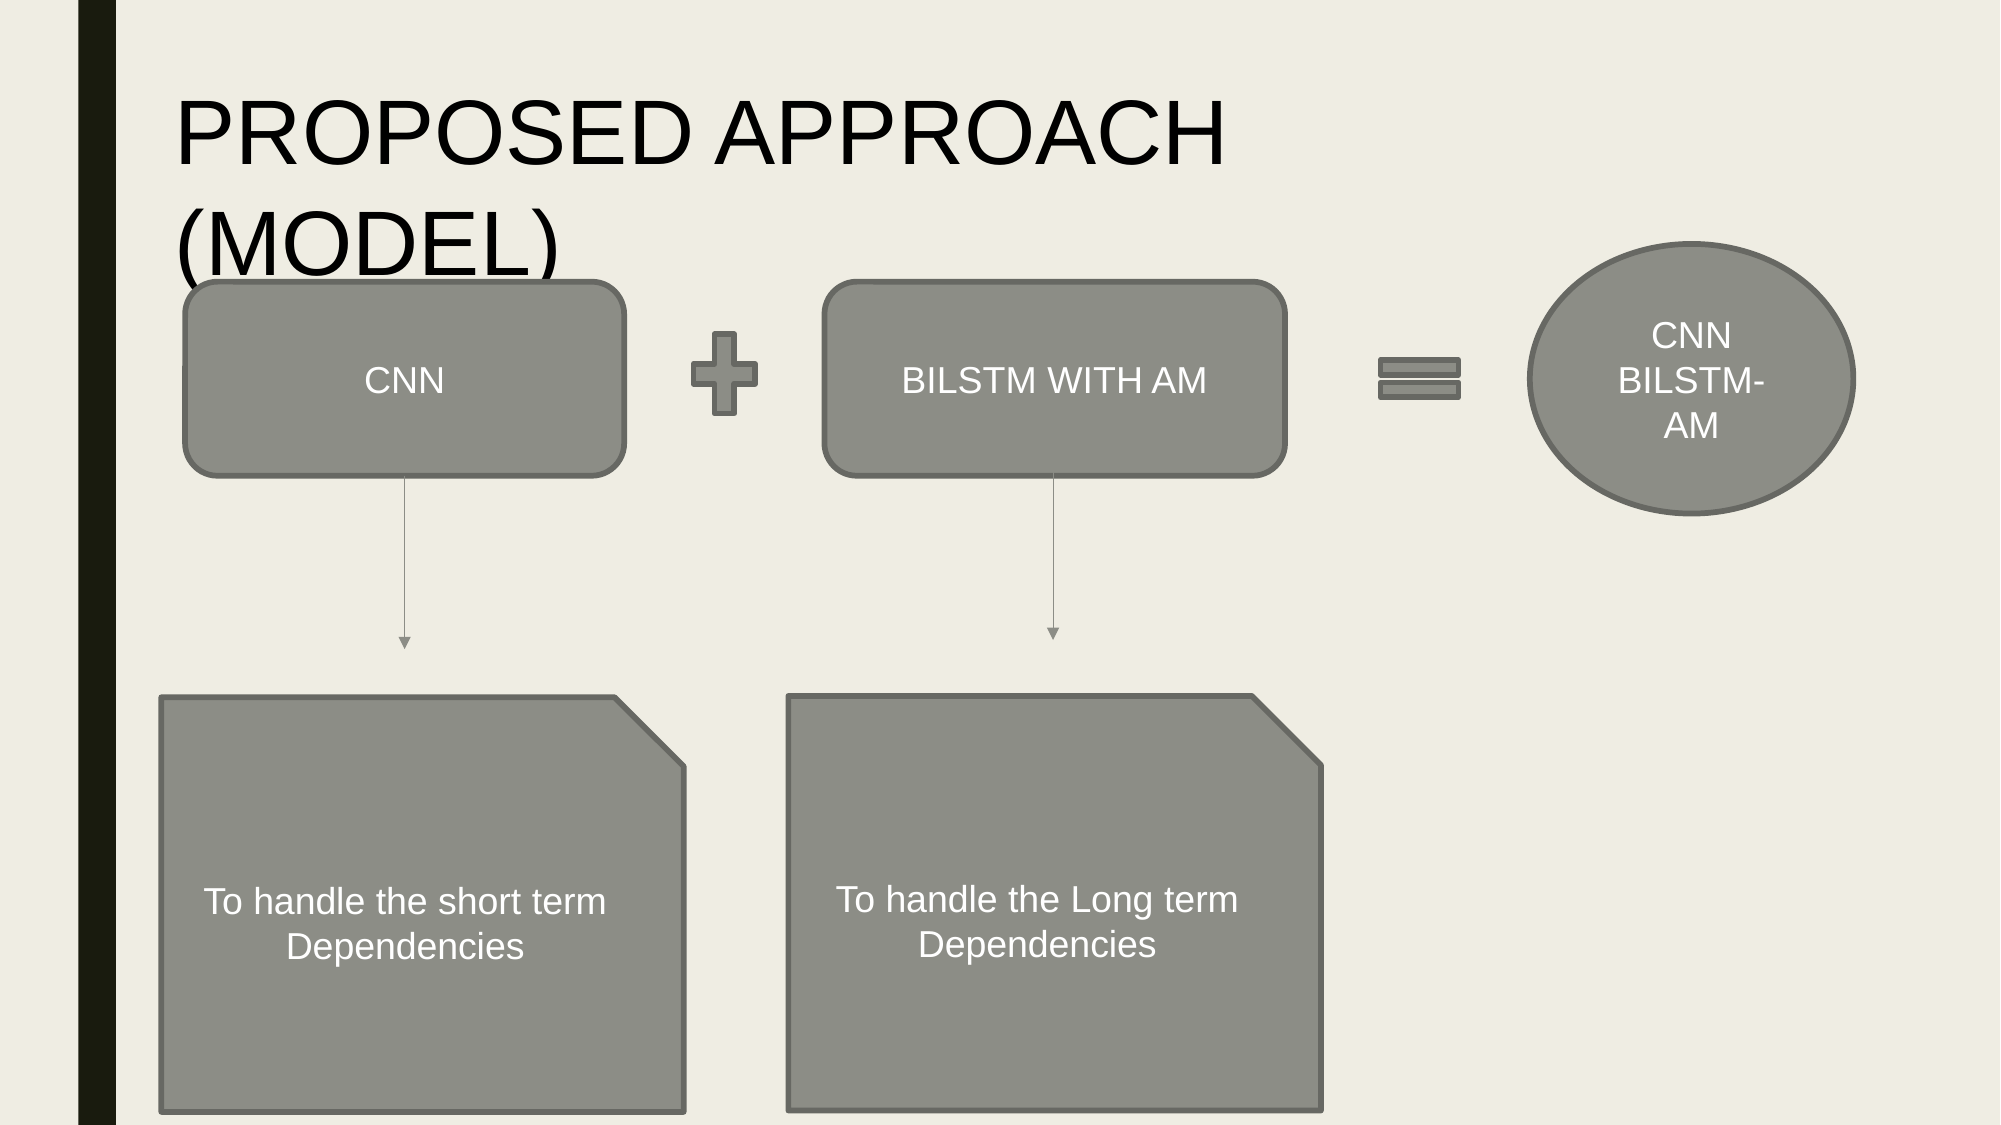

PROPOSED APPROACH (MODEL)
CNN BILSTM-AM
CNN
BILSTM WITH AM

To handle the Long term Dependencies
To handle the short term Dependencies